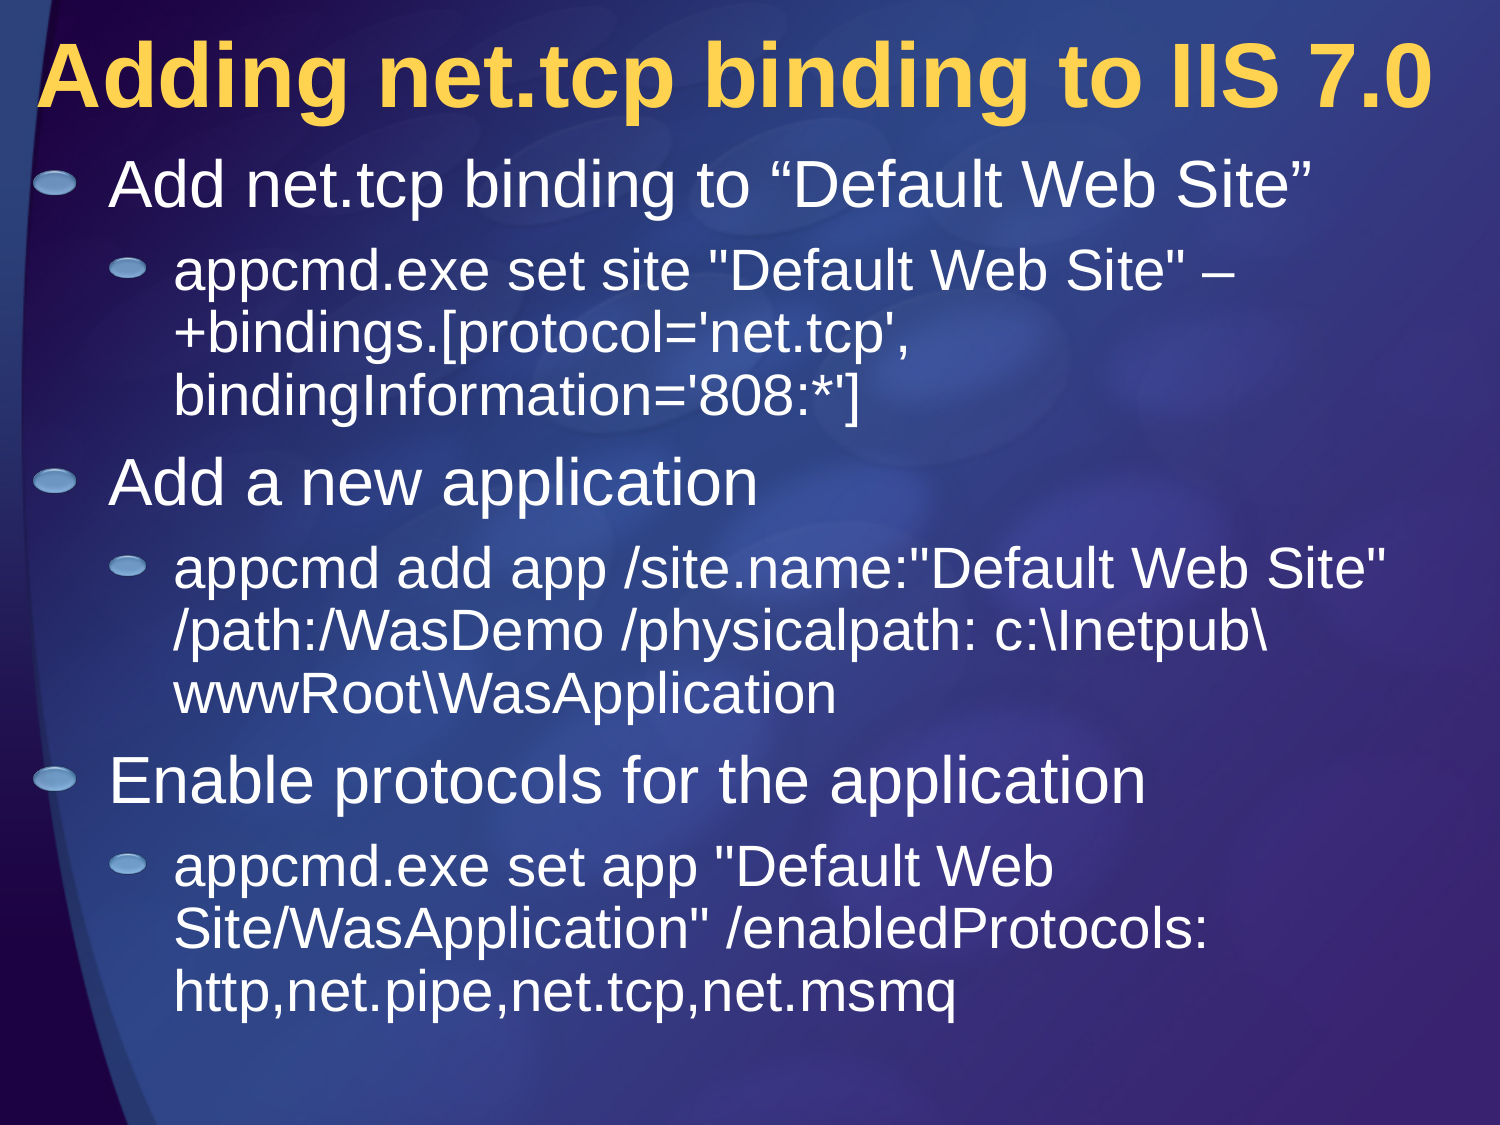

# Adding net.tcp binding to IIS 7.0
Add net.tcp binding to “Default Web Site”
appcmd.exe set site "Default Web Site" – +bindings.[protocol='net.tcp', bindingInformation='808:*']
Add a new application
appcmd add app /site.name:"Default Web Site" /path:/WasDemo /physicalpath: c:\Inetpub\wwwRoot\WasApplication
Enable protocols for the application
appcmd.exe set app "Default Web Site/WasApplication" /enabledProtocols: http,net.pipe,net.tcp,net.msmq